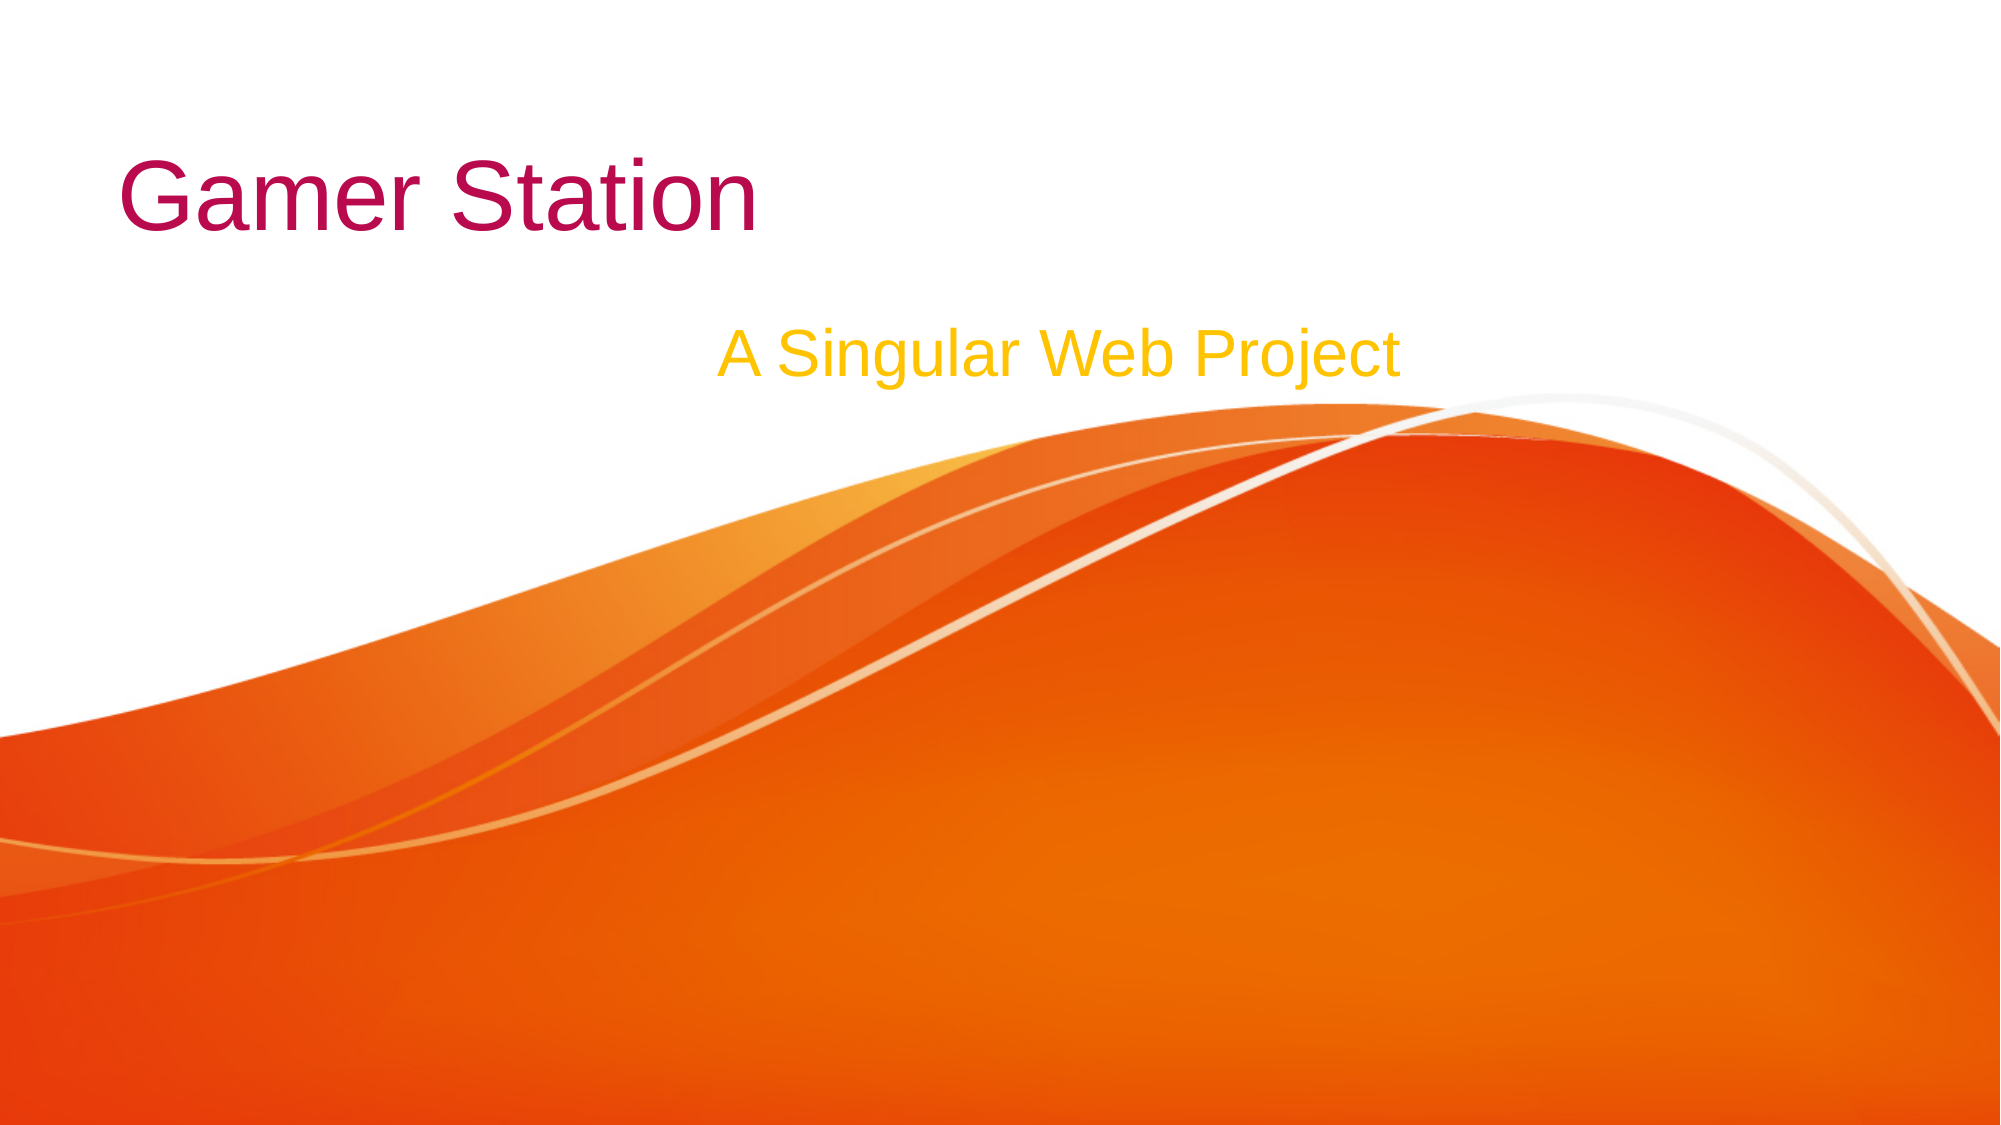

# Gamer Station
				A Singular Web Project